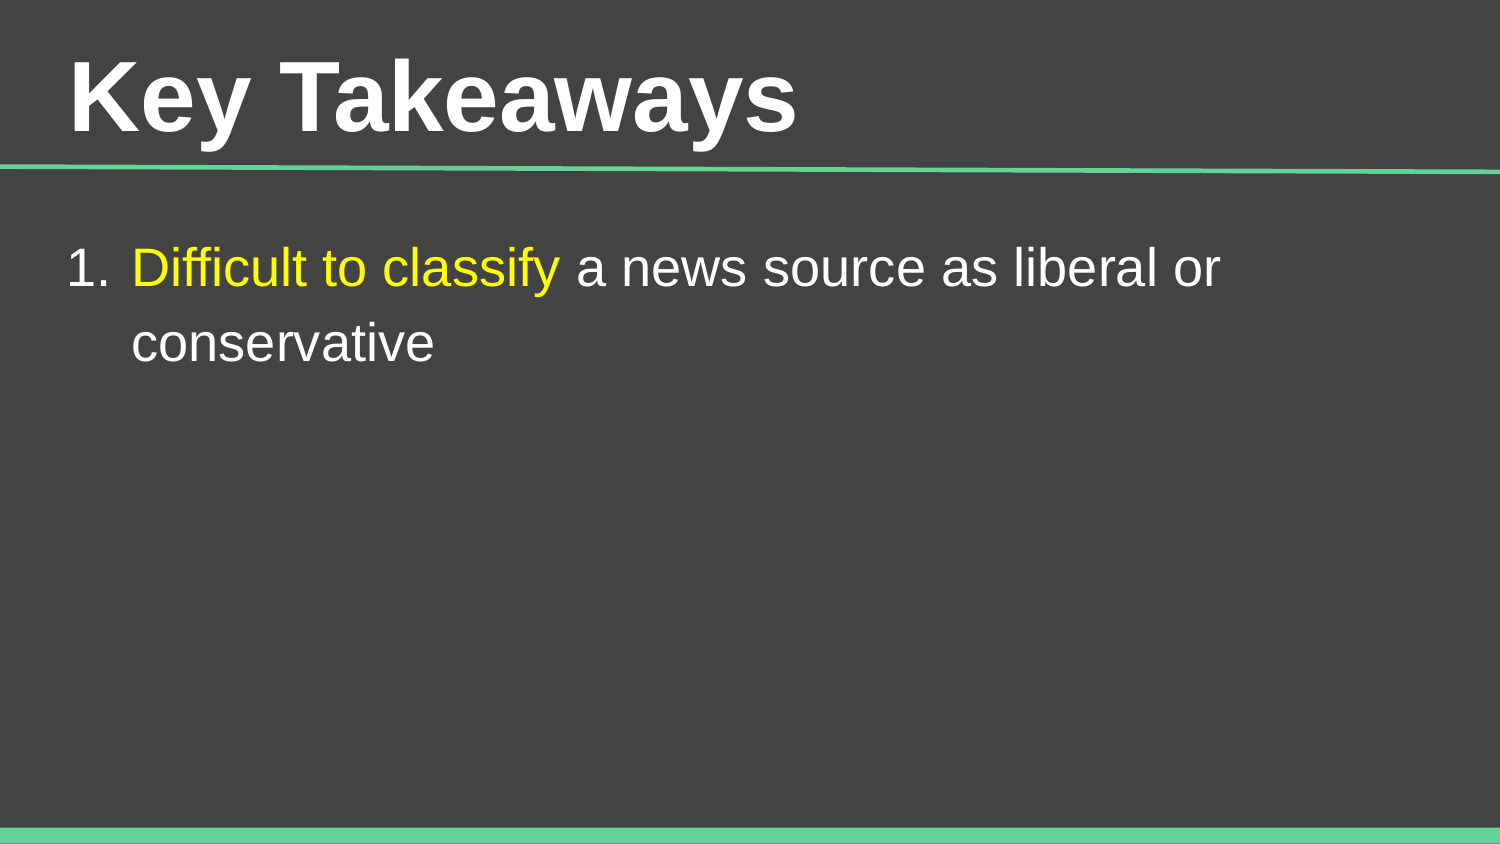

# Key Takeaways
Difficult to classify a news source as liberal or conservative